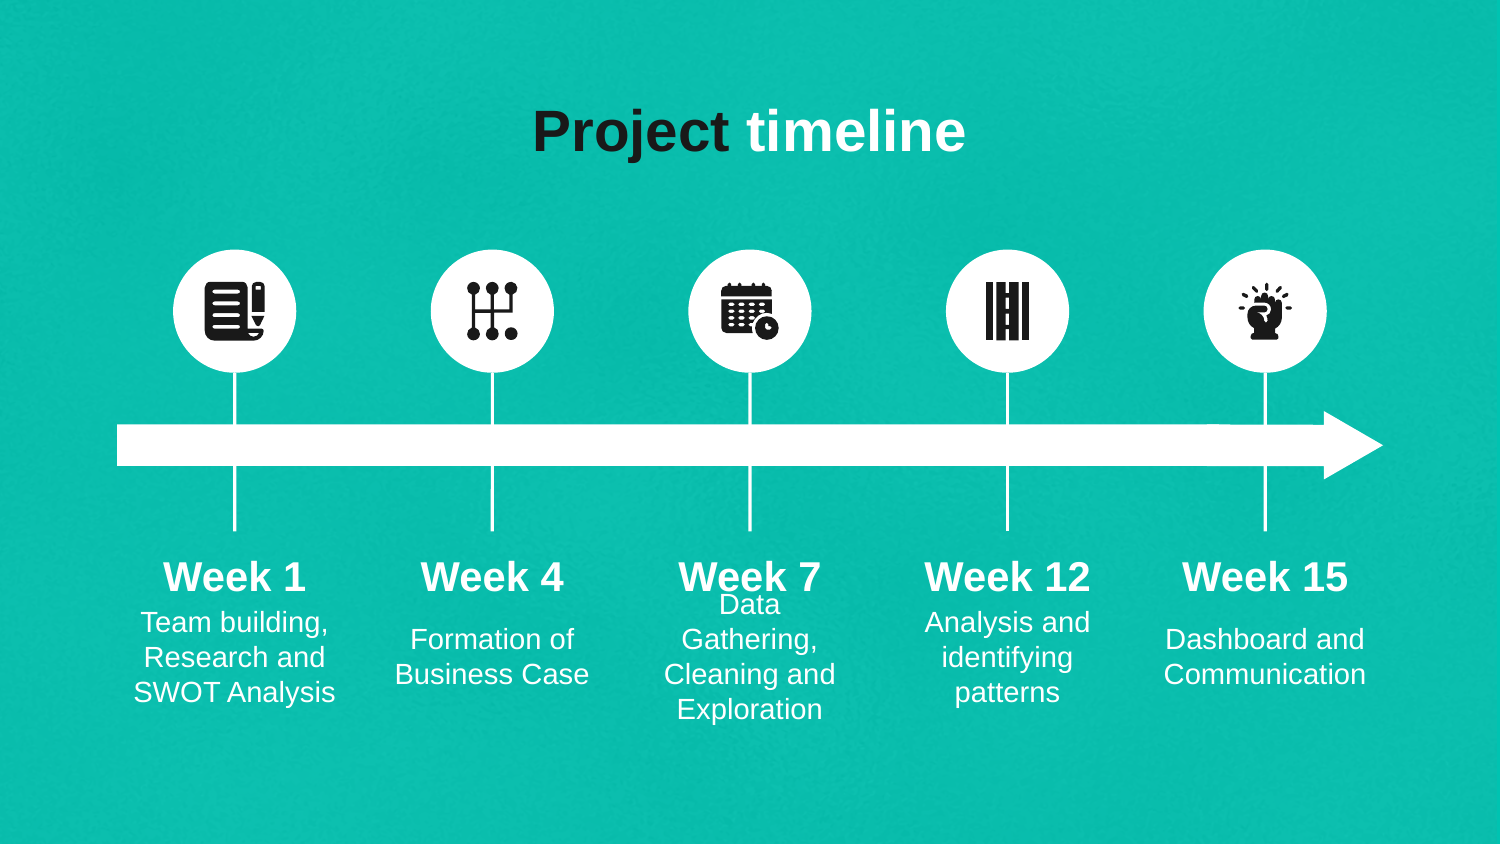

# Project timeline

Week 1
Week 4
Week 7
Week 12
Week 15
Team building, Research and SWOT Analysis
Formation of Business Case
Data Gathering, Cleaning and Exploration
Analysis and identifying patterns
Dashboard and Communication